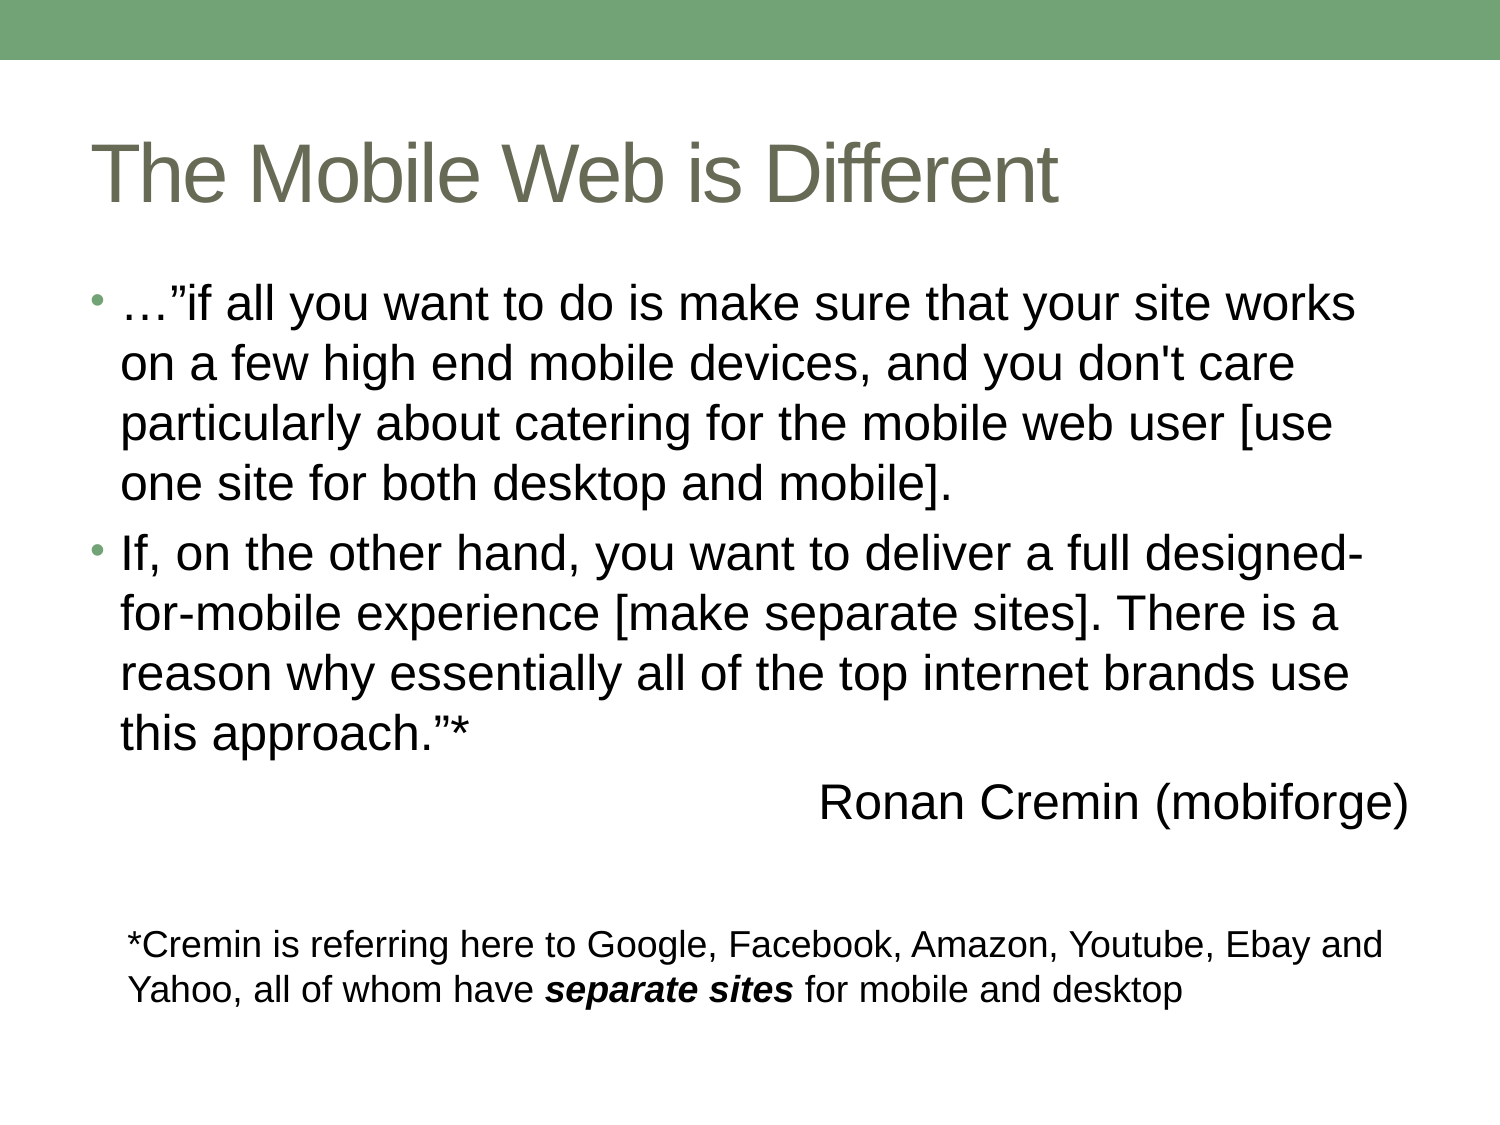

# The Mobile Web is Different
…”if all you want to do is make sure that your site works on a few high end mobile devices, and you don't care particularly about catering for the mobile web user [use one site for both desktop and mobile].
If, on the other hand, you want to deliver a full designed-for-mobile experience [make separate sites]. There is a reason why essentially all of the top internet brands use this approach.”*
Ronan Cremin (mobiforge)

*Cremin is referring here to Google, Facebook, Amazon, Youtube, Ebay and Yahoo, all of whom have separate sites for mobile and desktop